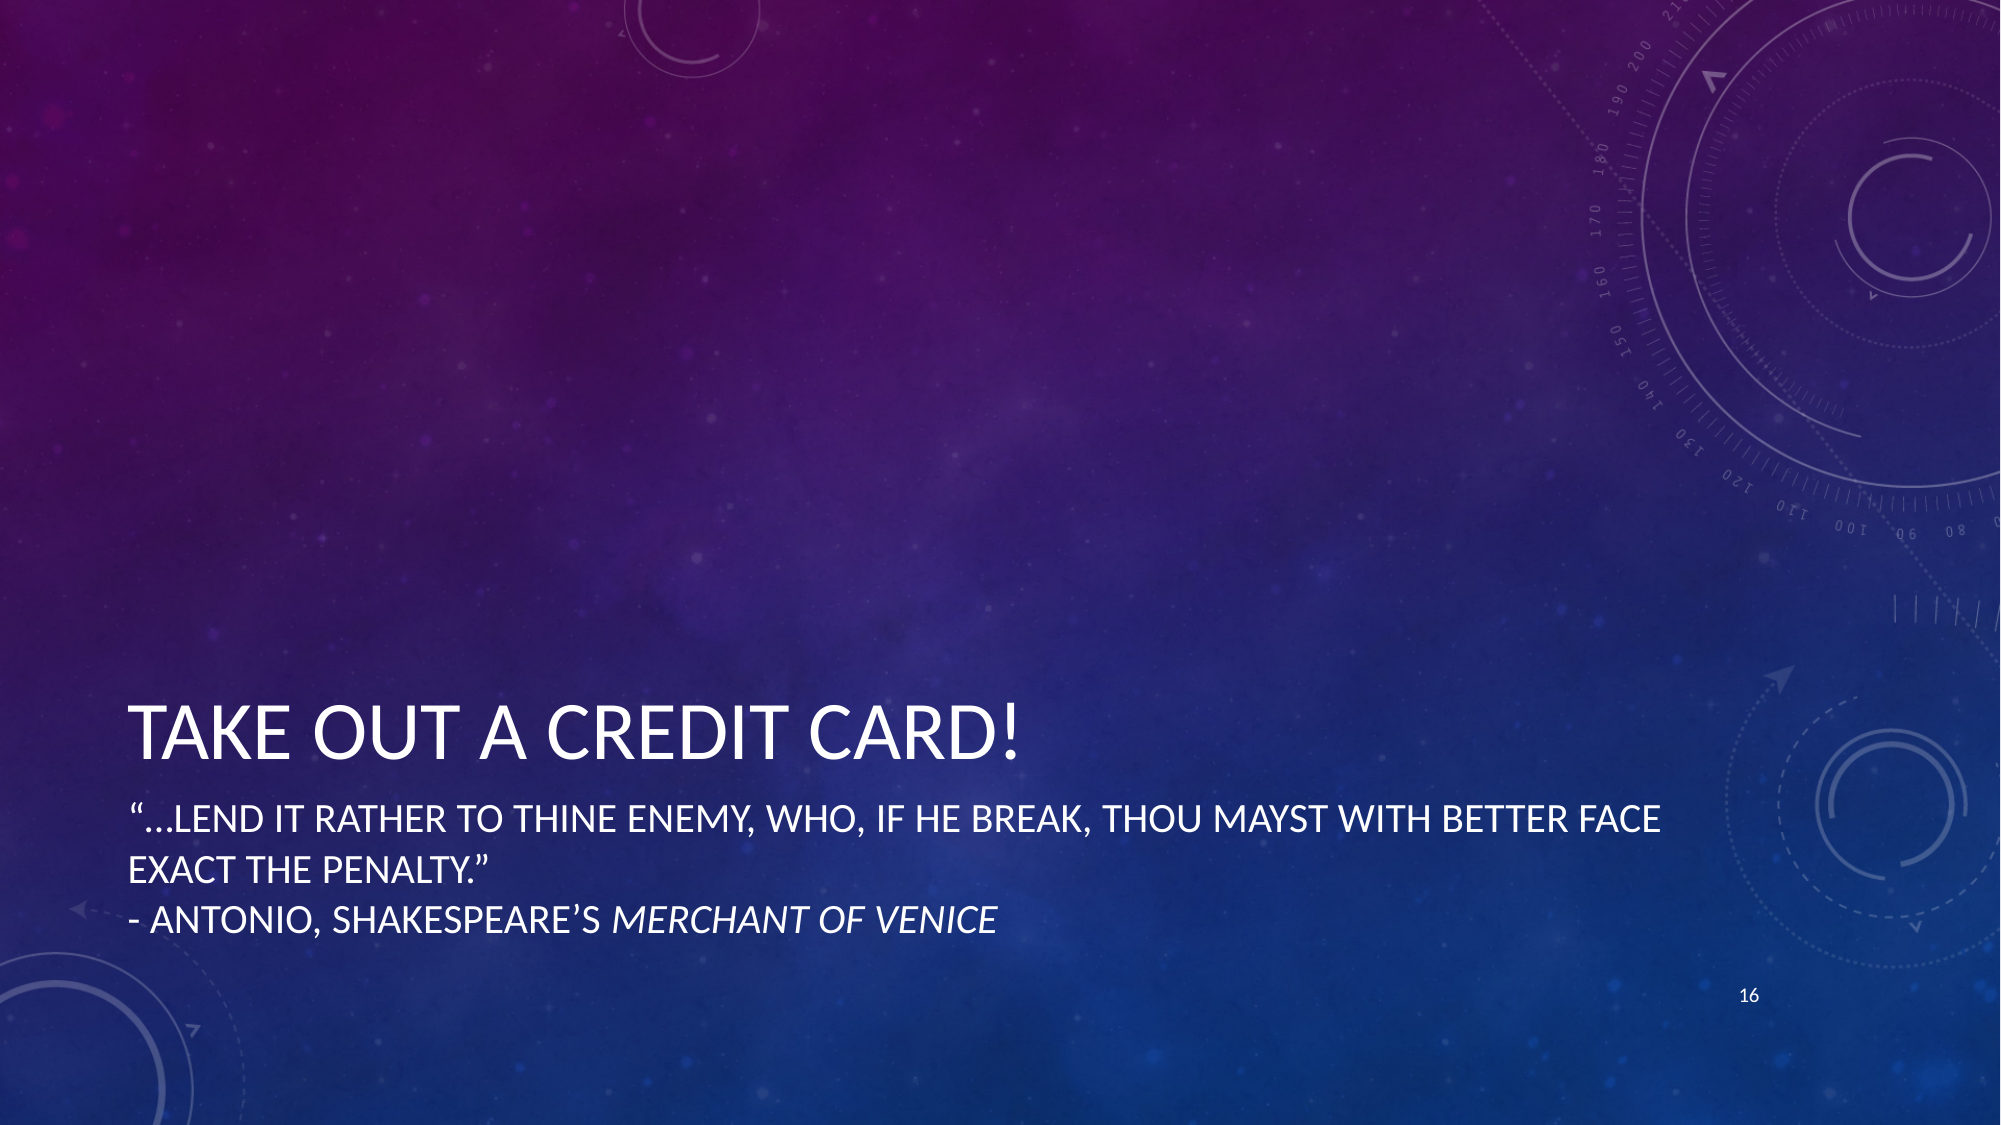

# TAKE OUT A CREDIT CARD!
“…LEND IT RATHER TO THINE ENEMY, WHO, IF HE BREAK, THOU MAYST WITH BETTER FACE EXACT THE PENALTY.”
- ANTONIO, SHAKESPEARE’S MERCHANT OF VENICE
16